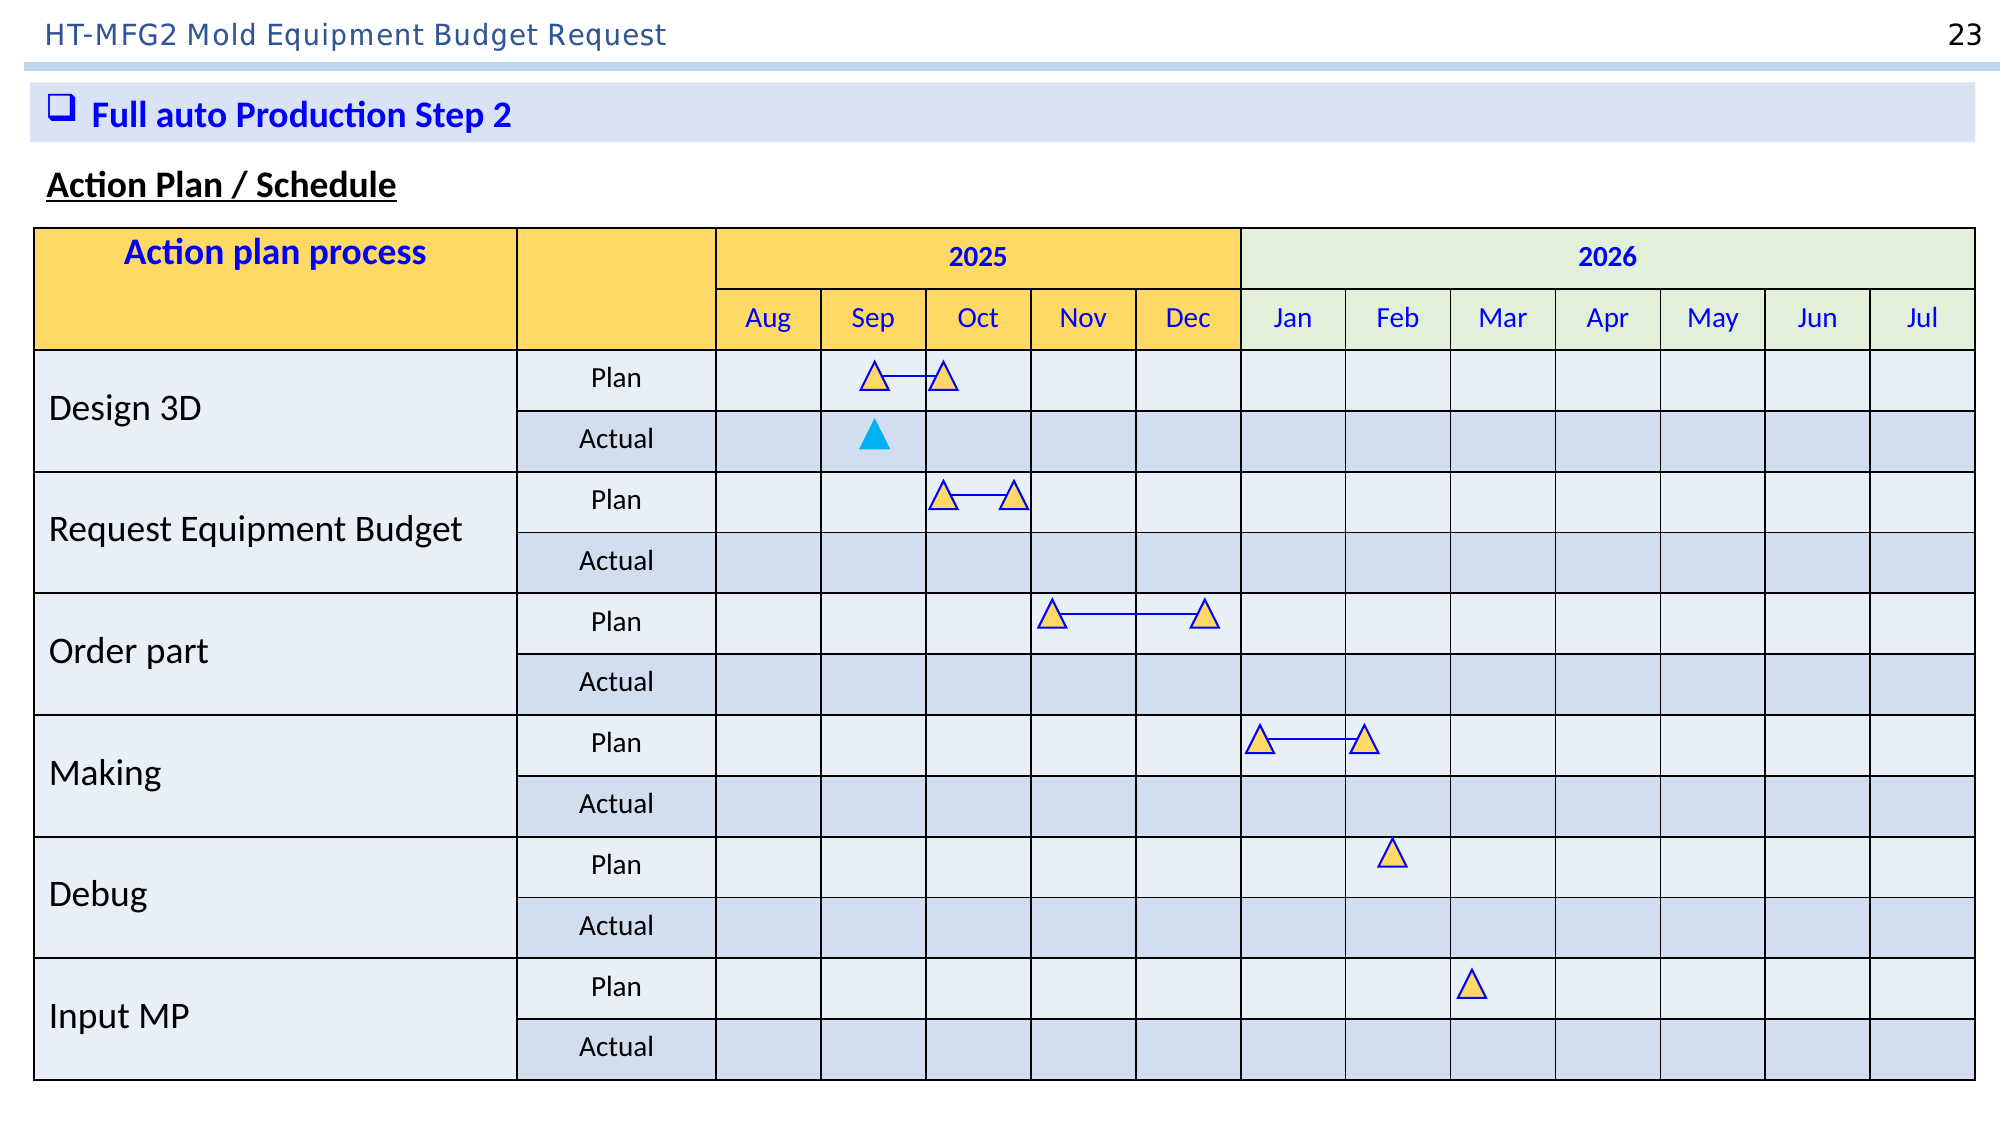

23
HT-MFG2 Mold Equipment Budget Request
Full auto Production Step 2
Action Plan / Schedule
| Action plan process |  | 2025 |  |  |  |  | 2026 |  |  |  |  |  |  |
| --- | --- | --- | --- | --- | --- | --- | --- | --- | --- | --- | --- | --- | --- |
|  |  | Aug | Sep | Oct | Nov | Dec | Jan | Feb | Mar | Apr | May | Jun | Jul |
| Design 3D | Plan |  |  |  |  |  |  |  |  |  |  |  |  |
|  | Actual |  |  |  |  |  |  |  |  |  |  |  |  |
| Request Equipment Budget | Plan |  |  |  |  |  |  |  |  |  |  |  |  |
|  | Actual |  |  |  |  |  |  |  |  |  |  |  |  |
| Order part | Plan |  |  |  |  |  |  |  |  |  |  |  |  |
|  | Actual |  |  |  |  |  |  |  |  |  |  |  |  |
| Making | Plan |  |  |  |  |  |  |  |  |  |  |  |  |
|  | Actual |  |  |  |  |  |  |  |  |  |  |  |  |
| Debug | Plan |  |  |  |  |  |  |  |  |  |  |  |  |
|  | Actual |  |  |  |  |  |  |  |  |  |  |  |  |
| Input MP | Plan |  |  |  |  |  |  |  |  |  |  |  |  |
|  | Actual |  |  |  |  |  |  |  |  |  |  |  |  |